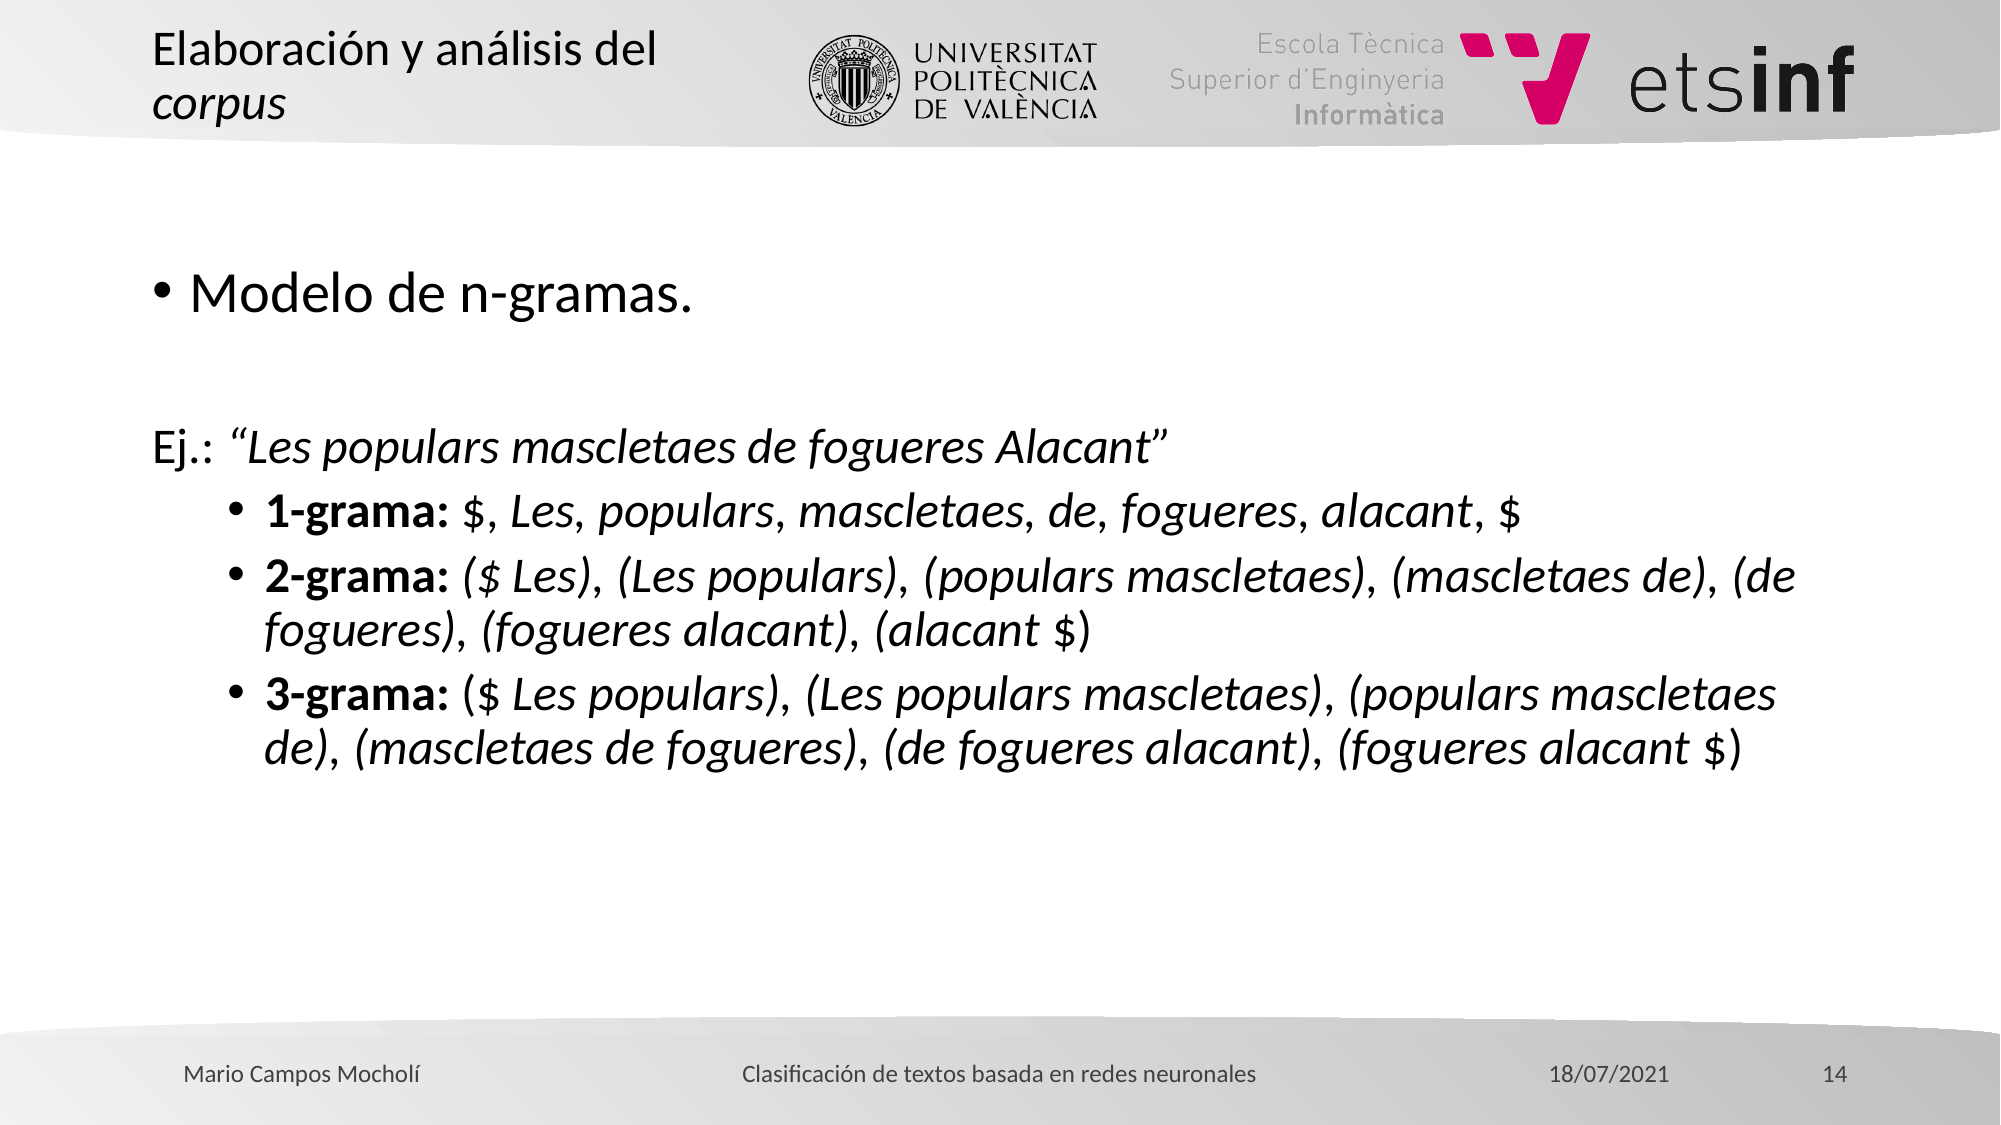

# Elaboración y análisis del corpus
Modelo de n-gramas.

Ej.: “Les populars mascletaes de fogueres Alacant”
1-grama: $, Les, populars, mascletaes, de, fogueres, alacant, $
2-grama: ($ Les), (Les populars), (populars mascletaes), (mascletaes de), (de fogueres), (fogueres alacant), (alacant $)
3-grama: ($ Les populars), (Les populars mascletaes), (populars mascletaes de), (mascletaes de fogueres), (de fogueres alacant), (fogueres alacant $)

18/07/2021
14